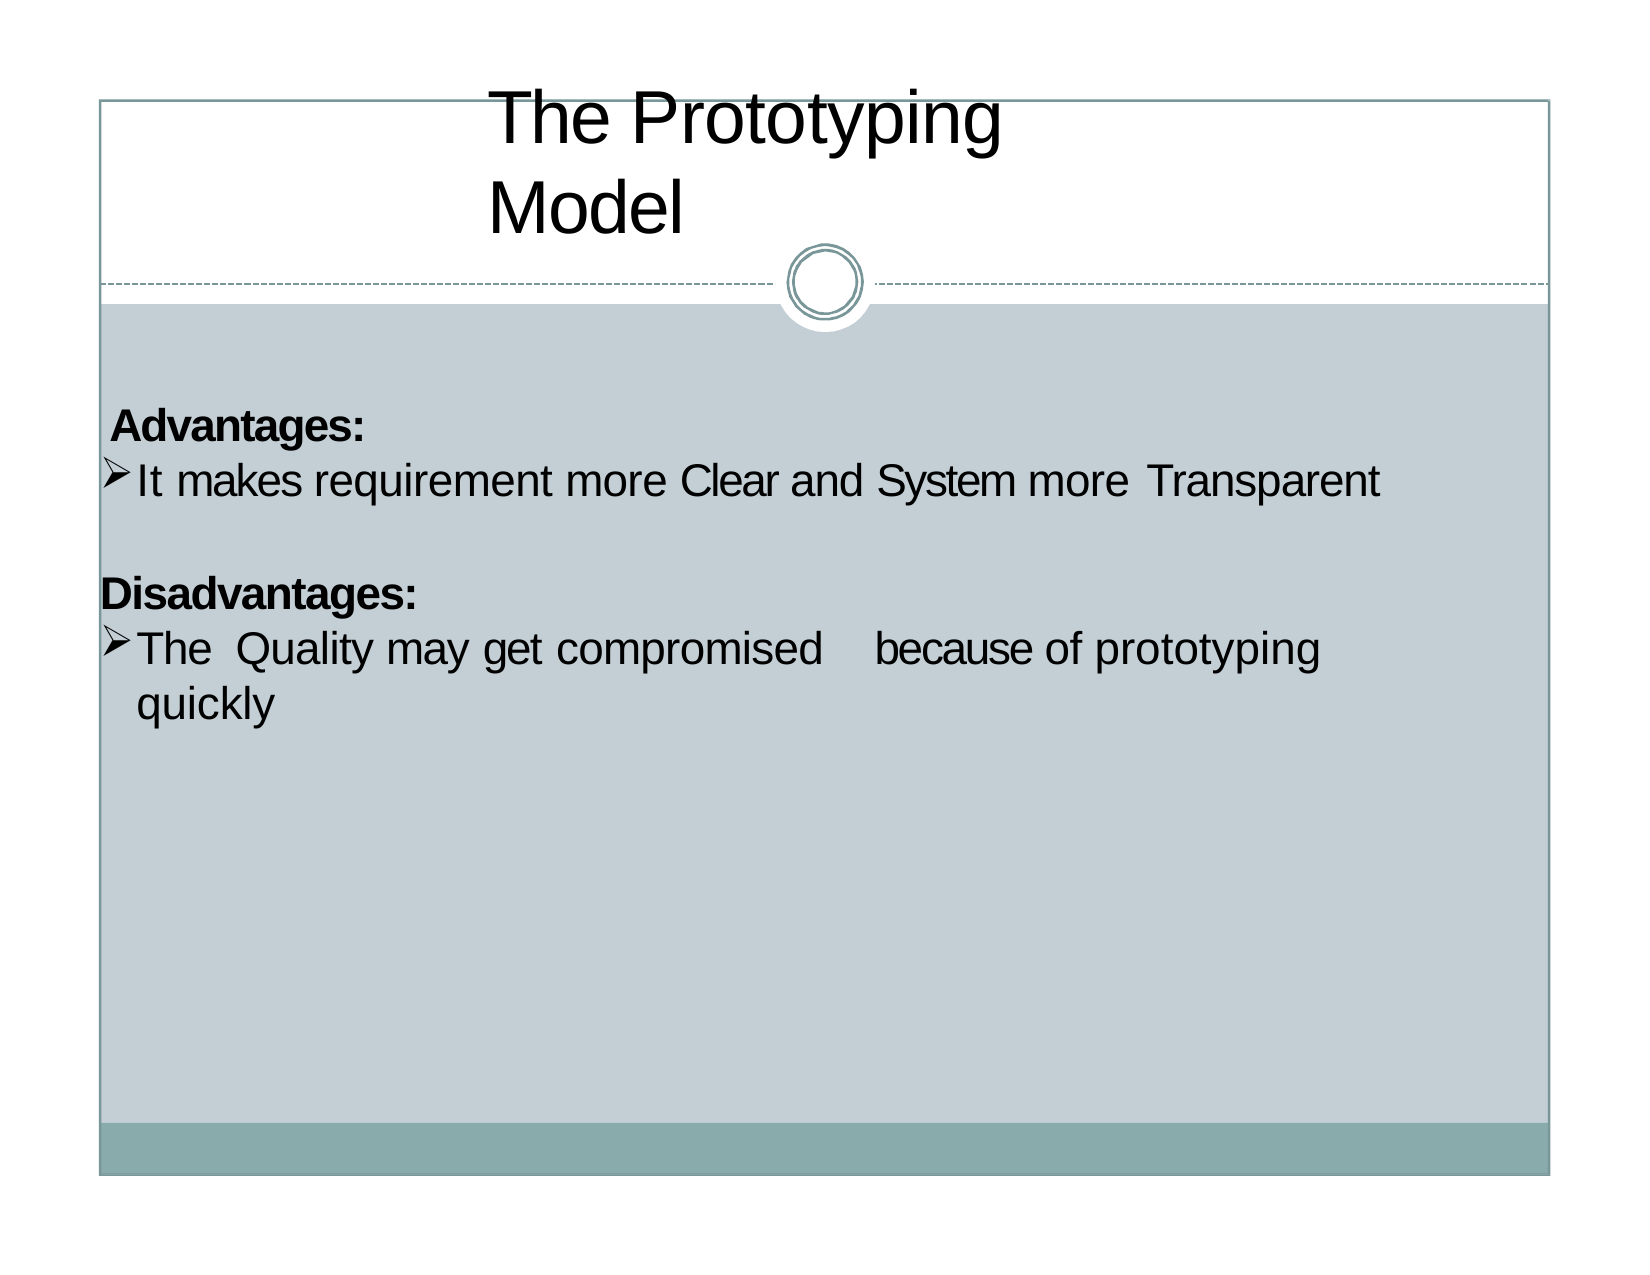

# The Prototyping Model

Advantages:
It makes requirement more Clear and System more Transparent

Disadvantages:
The  Quality may get compromised	because of prototyping quickly